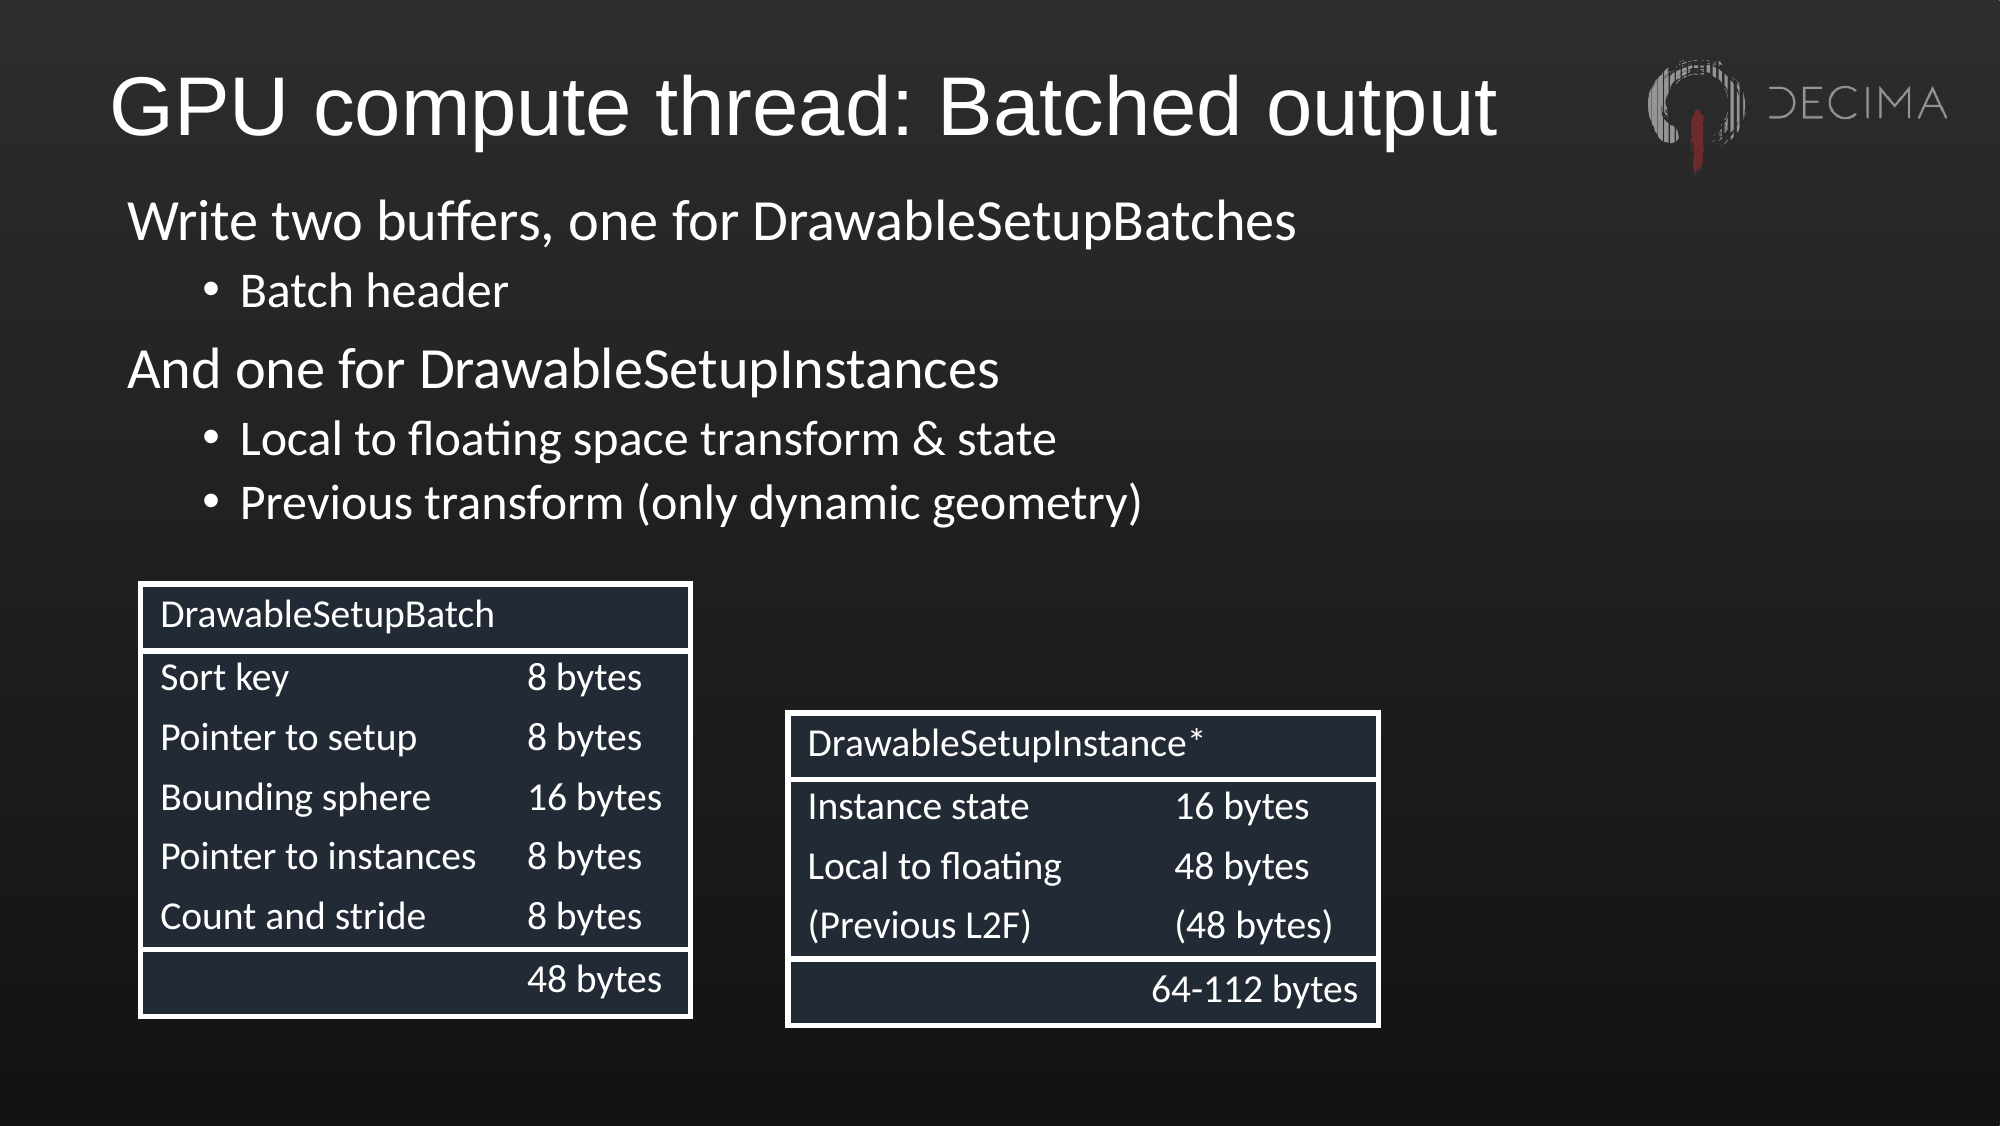

# GPU compute thread: Batched output
Write two buffers, one for DrawableSetupBatches
Batch header
And one for DrawableSetupInstances
Local to floating space transform & state
Previous transform (only dynamic geometry)
| DrawableSetupBatch |  |
| --- | --- |
| Sort key | 8 bytes |
| Pointer to setup | 8 bytes |
| Bounding sphere | 16 bytes |
| Pointer to instances | 8 bytes |
| Count and stride | 8 bytes |
|  | 48 bytes |
| DrawableSetupInstance\* |  |
| --- | --- |
| Instance state | 16 bytes |
| Local to floating | 48 bytes |
| (Previous L2F) | (48 bytes) |
| 64-112 bytes |  |